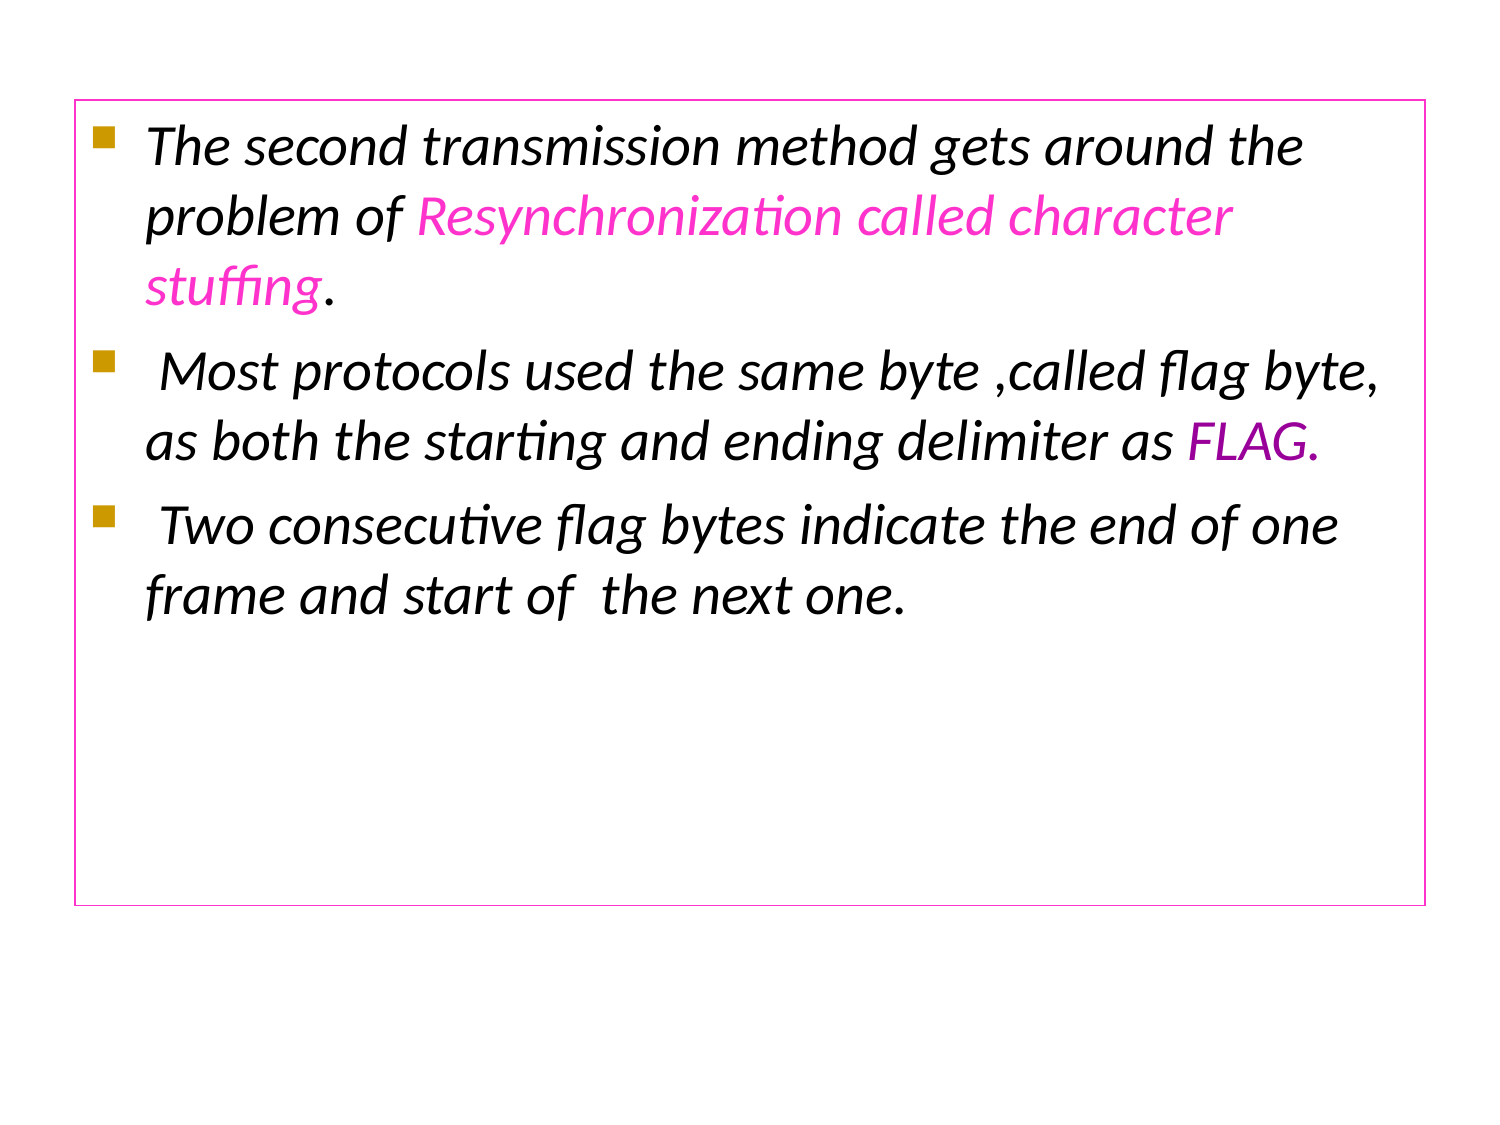

The second transmission method gets around the   problem of Resynchronization called character stuffing.
 Most protocols used the same byte ,called flag byte, as both the starting and ending delimiter as FLAG.
 Two consecutive flag bytes indicate the end of one frame and start of  the next one.